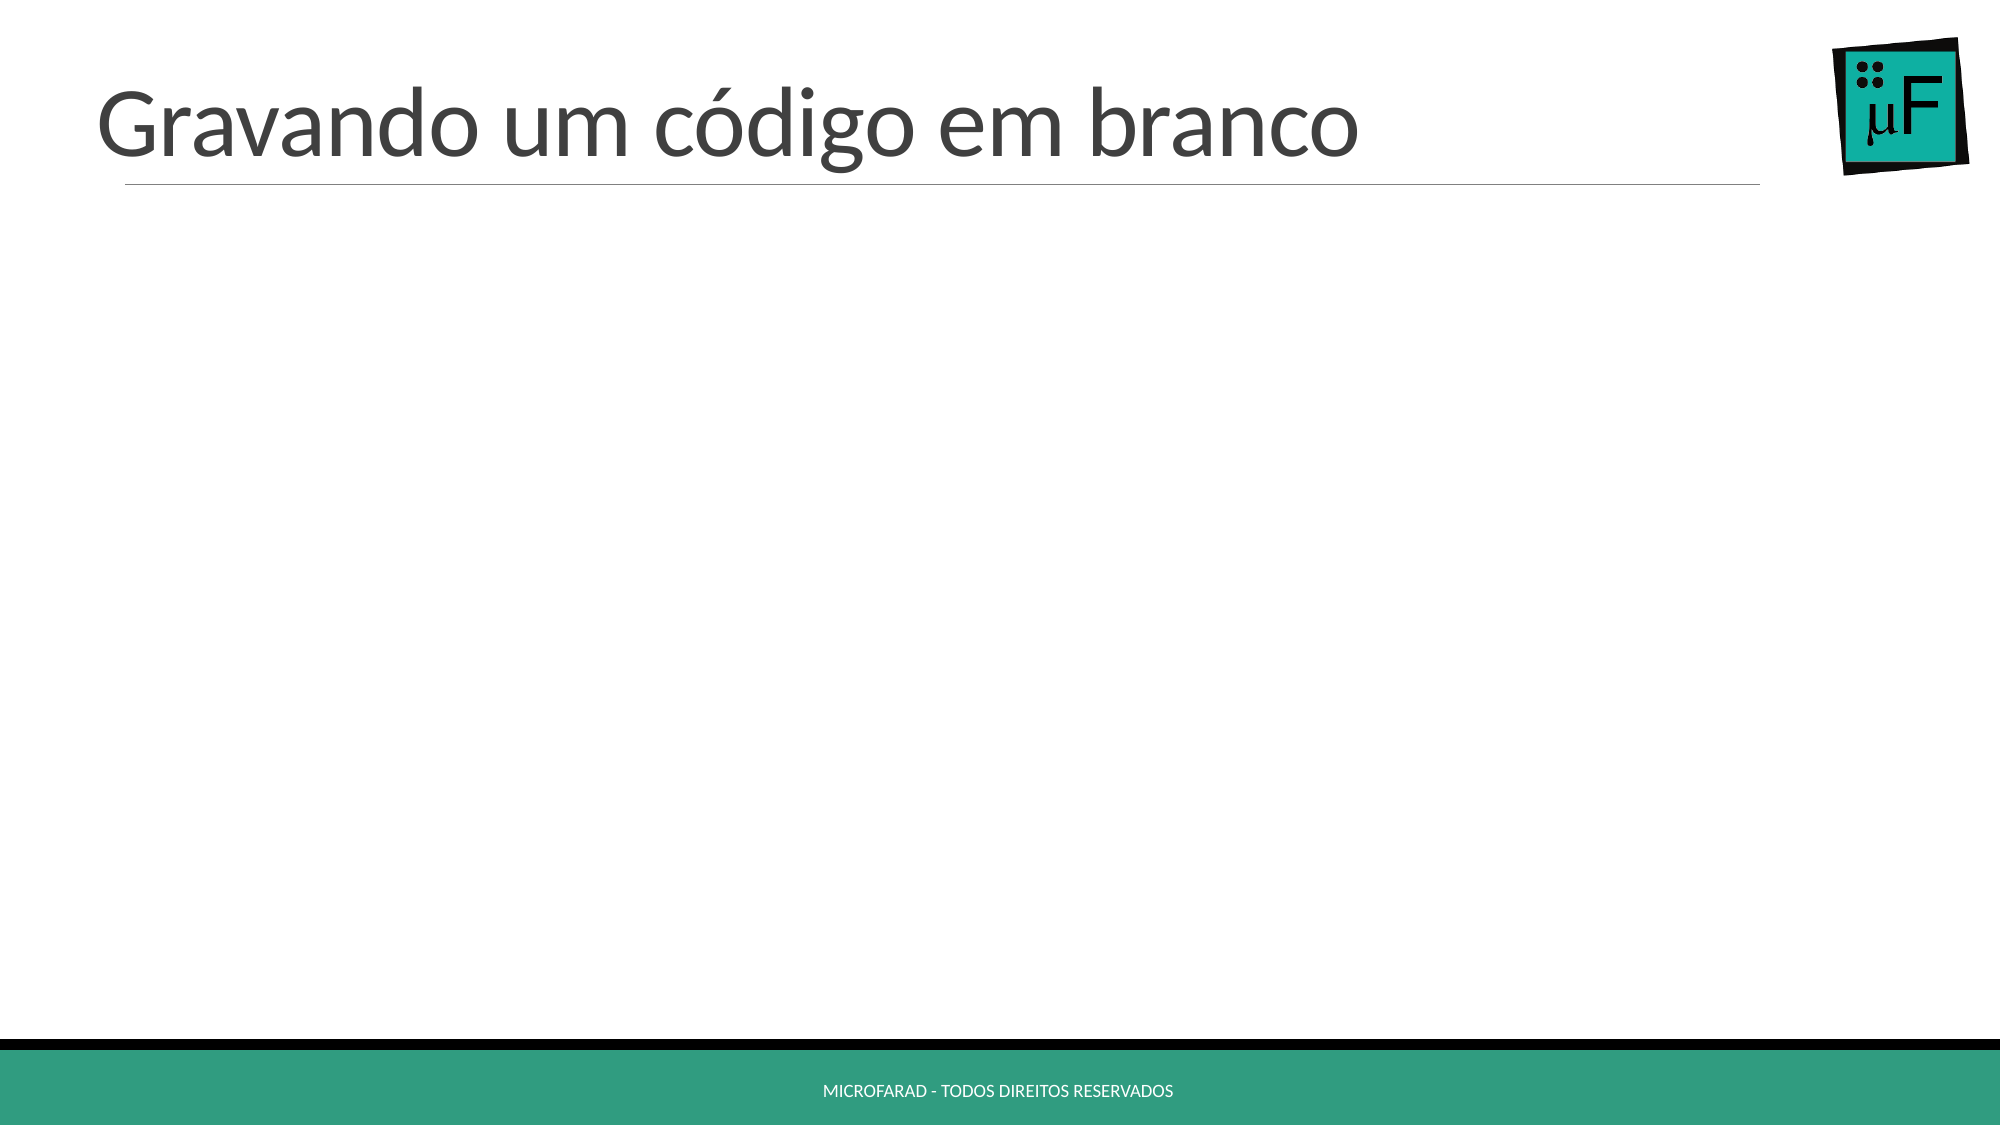

# Gravando um código em branco
Microfarad - Todos direitos reservados